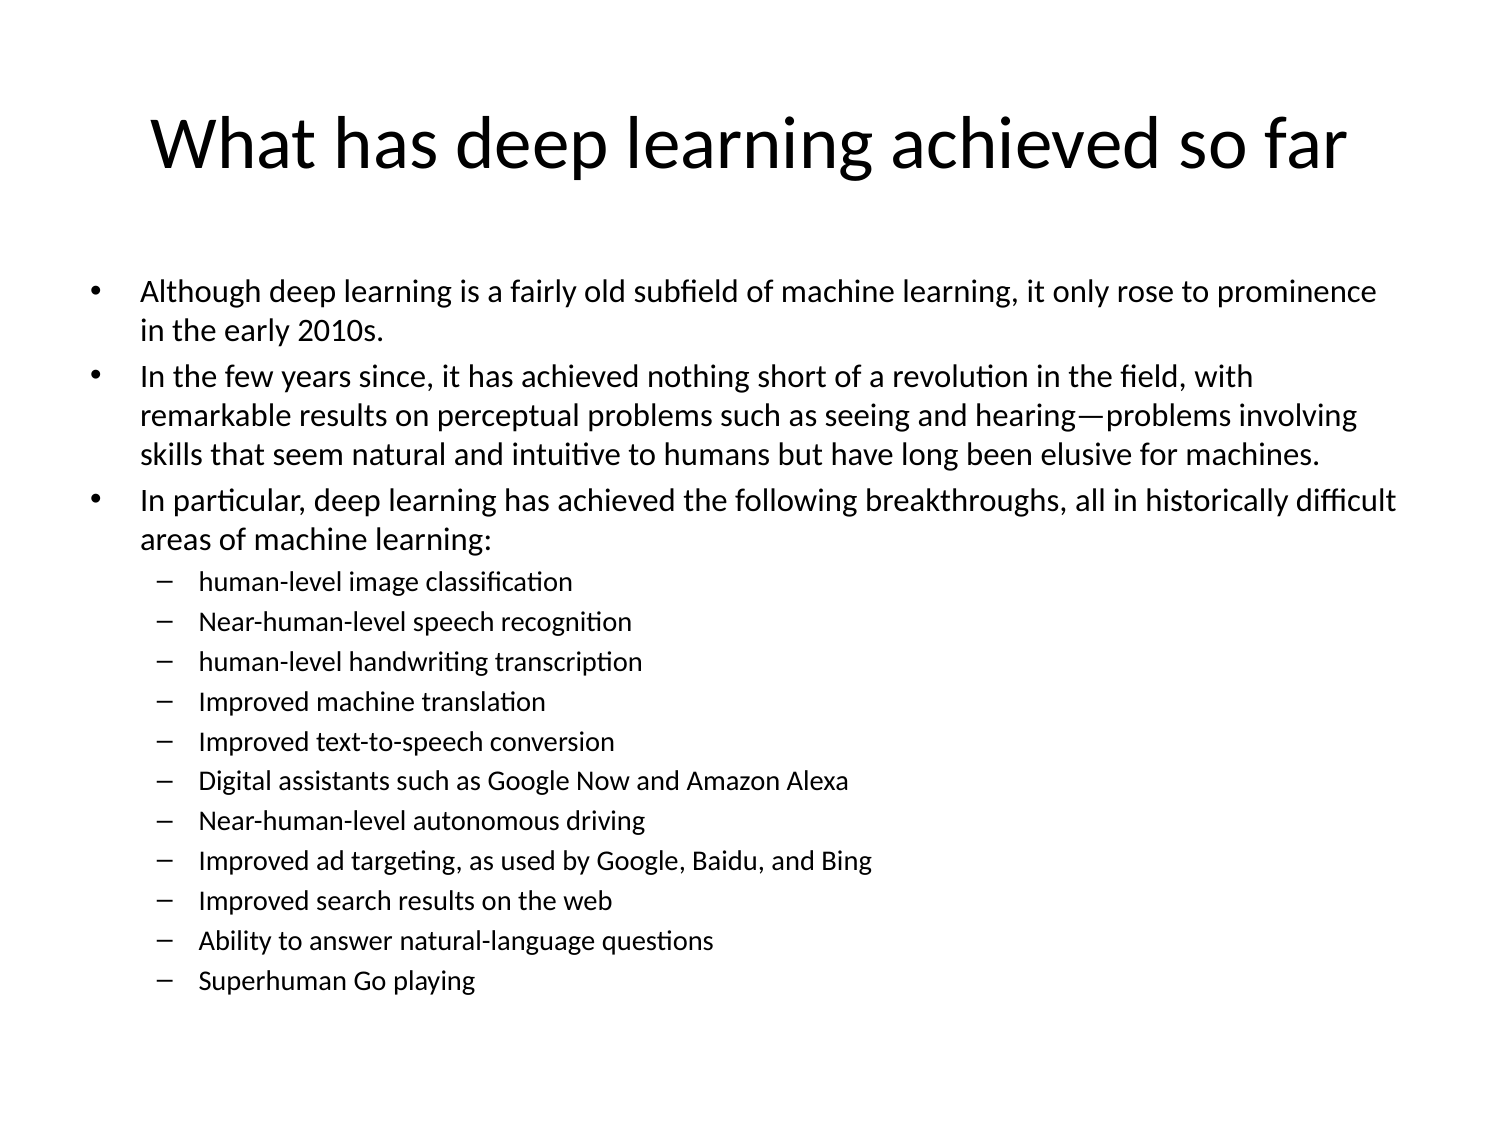

# What has deep learning achieved so far
Although deep learning is a fairly old subfield of machine learning, it only rose to prominence in the early 2010s.
In the few years since, it has achieved nothing short of a revolution in the field, with remarkable results on perceptual problems such as seeing and hearing—problems involving skills that seem natural and intuitive to humans but have long been elusive for machines.
In particular, deep learning has achieved the following breakthroughs, all in historically difficult areas of machine learning:
human-level image classification
Near-human-level speech recognition
human-level handwriting transcription
Improved machine translation
Improved text-to-speech conversion
Digital assistants such as Google Now and Amazon Alexa
Near-human-level autonomous driving
Improved ad targeting, as used by Google, Baidu, and Bing
Improved search results on the web
Ability to answer natural-language questions
Superhuman Go playing